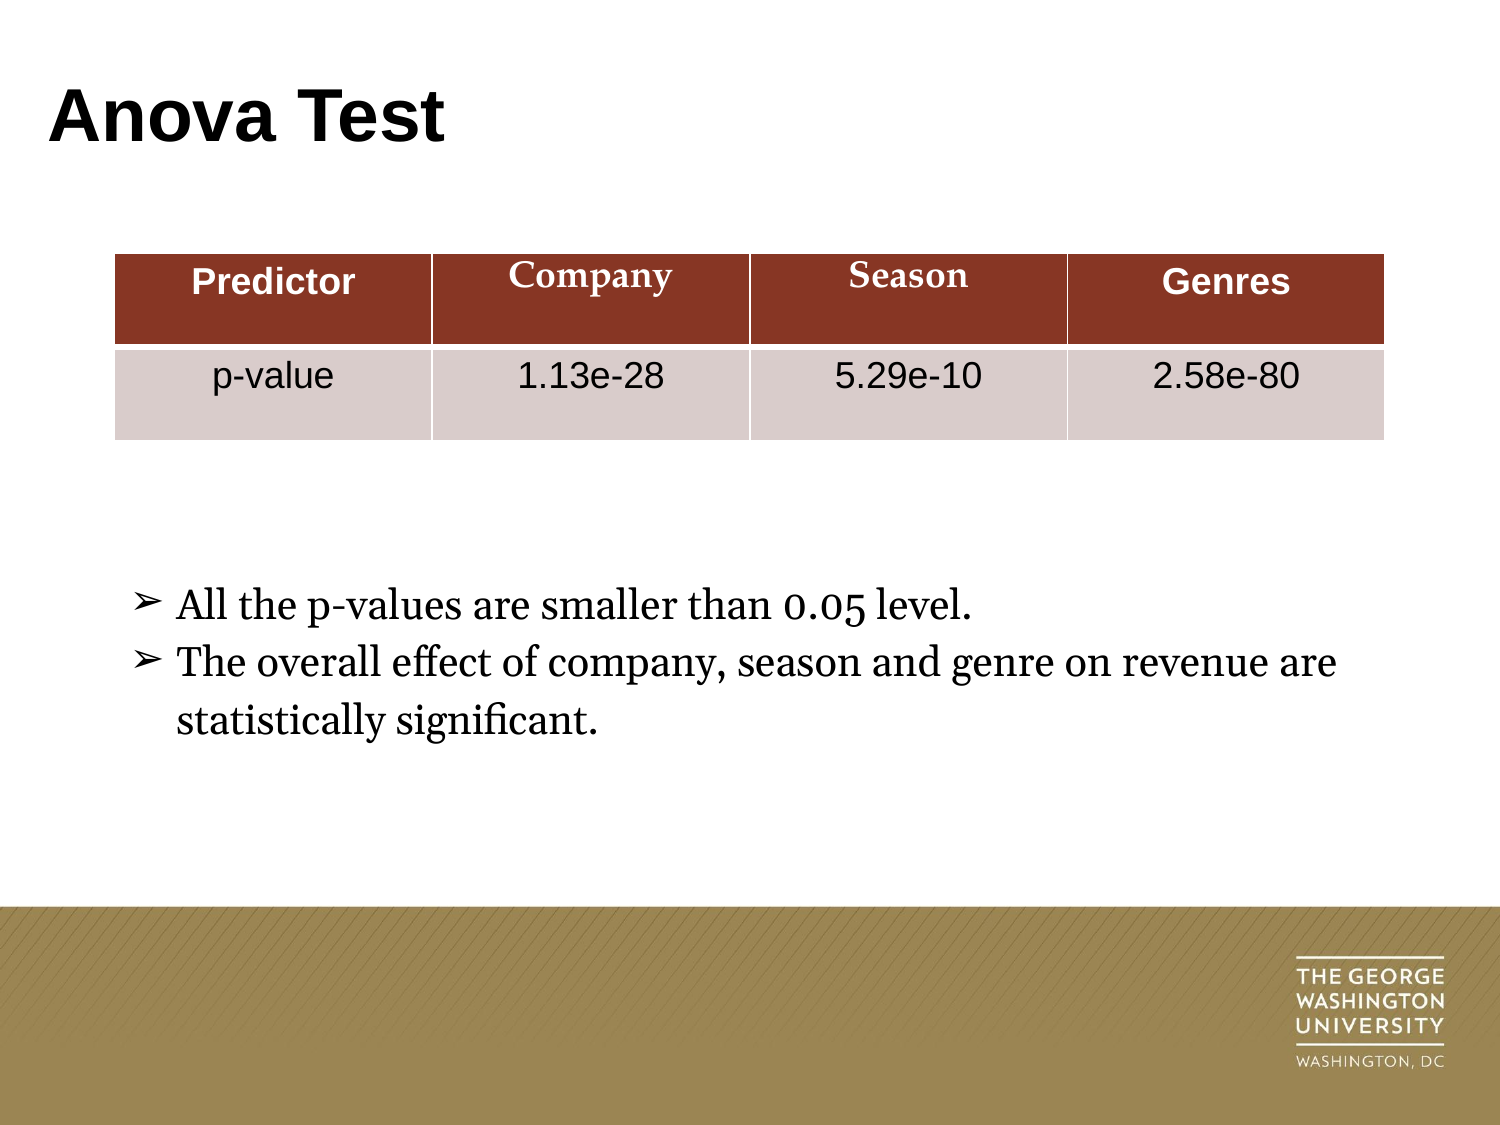

# Anova Test

| Predictor | Company | Season | Genres |
| --- | --- | --- | --- |
| p-value | 1.13e-28 | 5.29e-10 | 2.58e-80 |
All the p-values are smaller than 0.05 level.
The overall effect of company, season and genre on revenue are statistically significant.